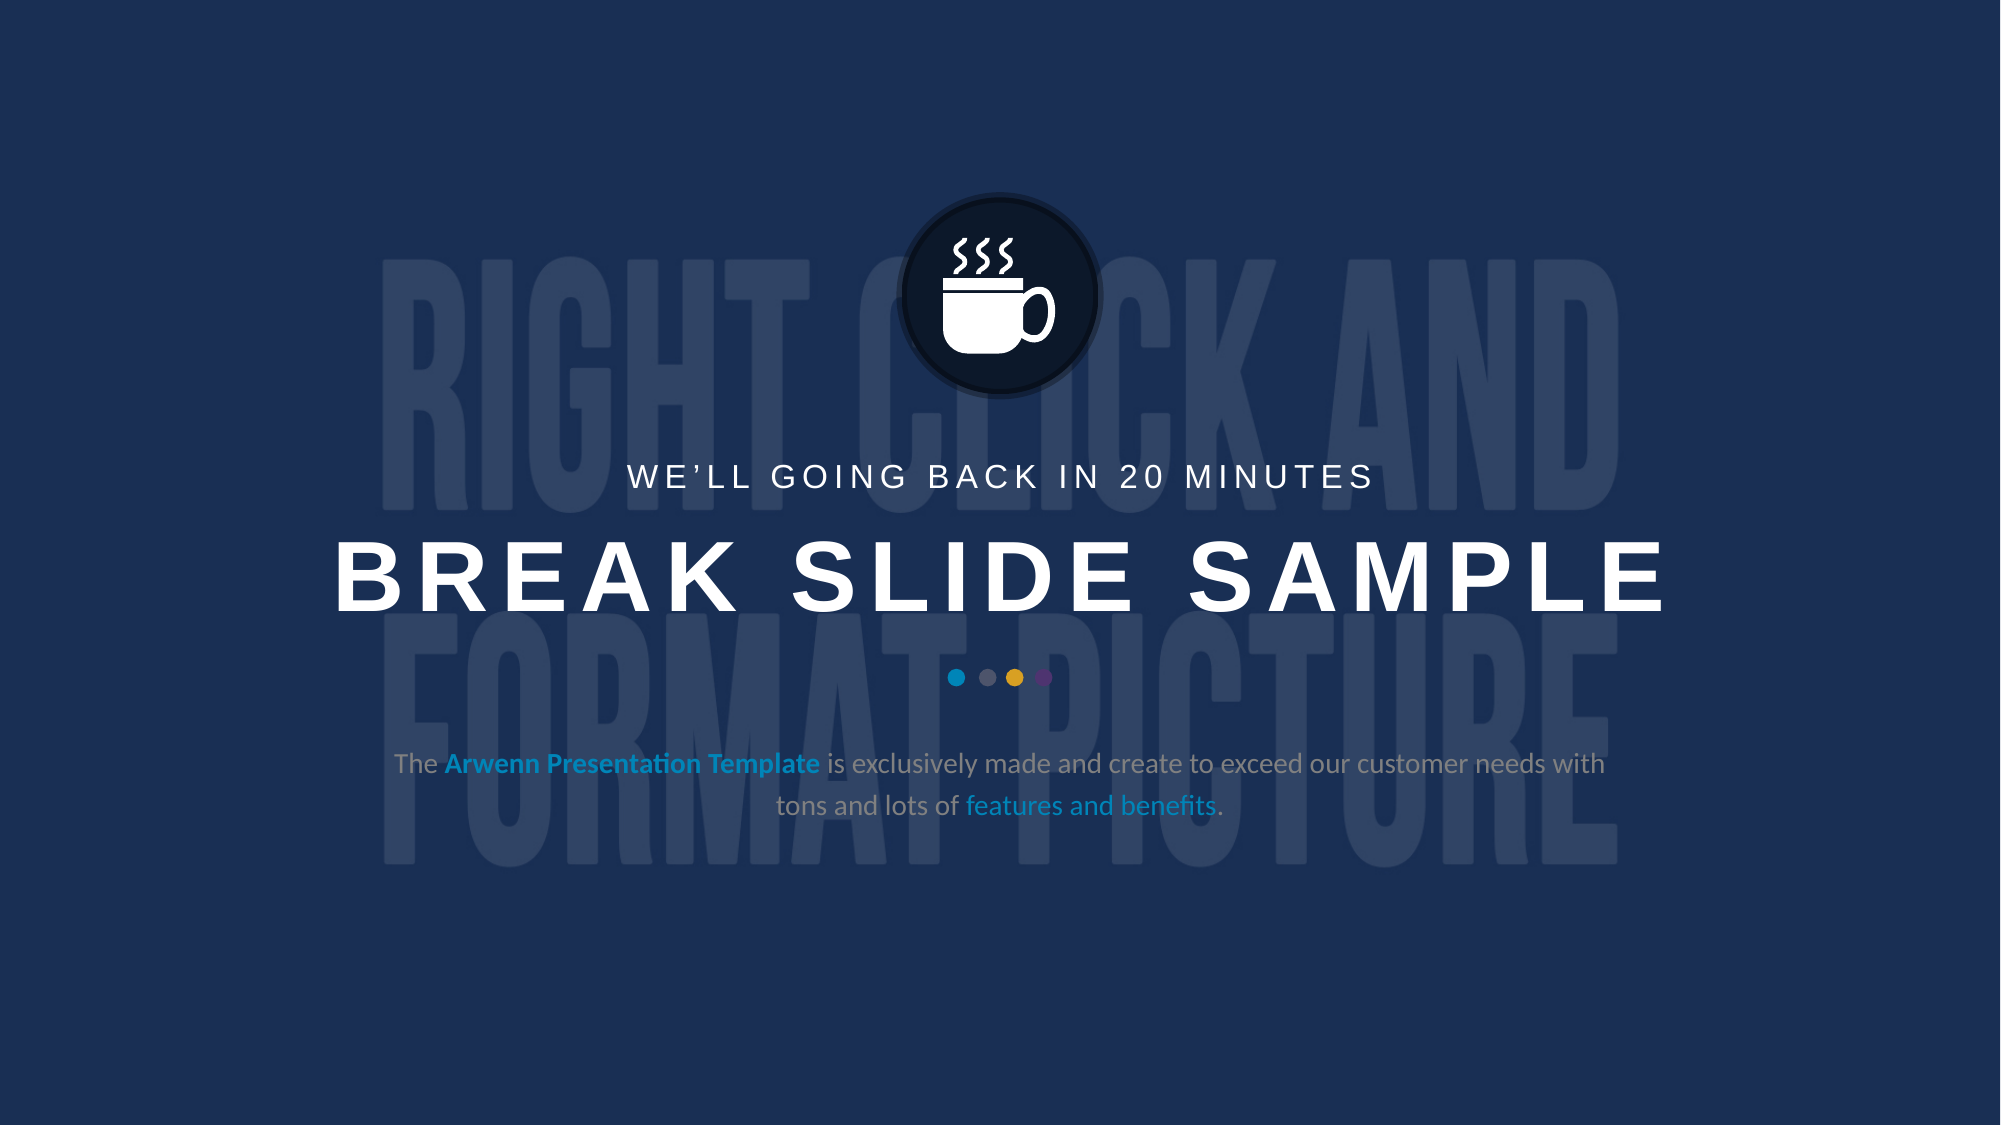

WE’LL GOING BACK IN 20 MINUTES
# BREAK SLIDE SAMPLE

The Arwenn Presentation Template is exclusively made and create to exceed our customer needs with tons and lots of features and benefits.